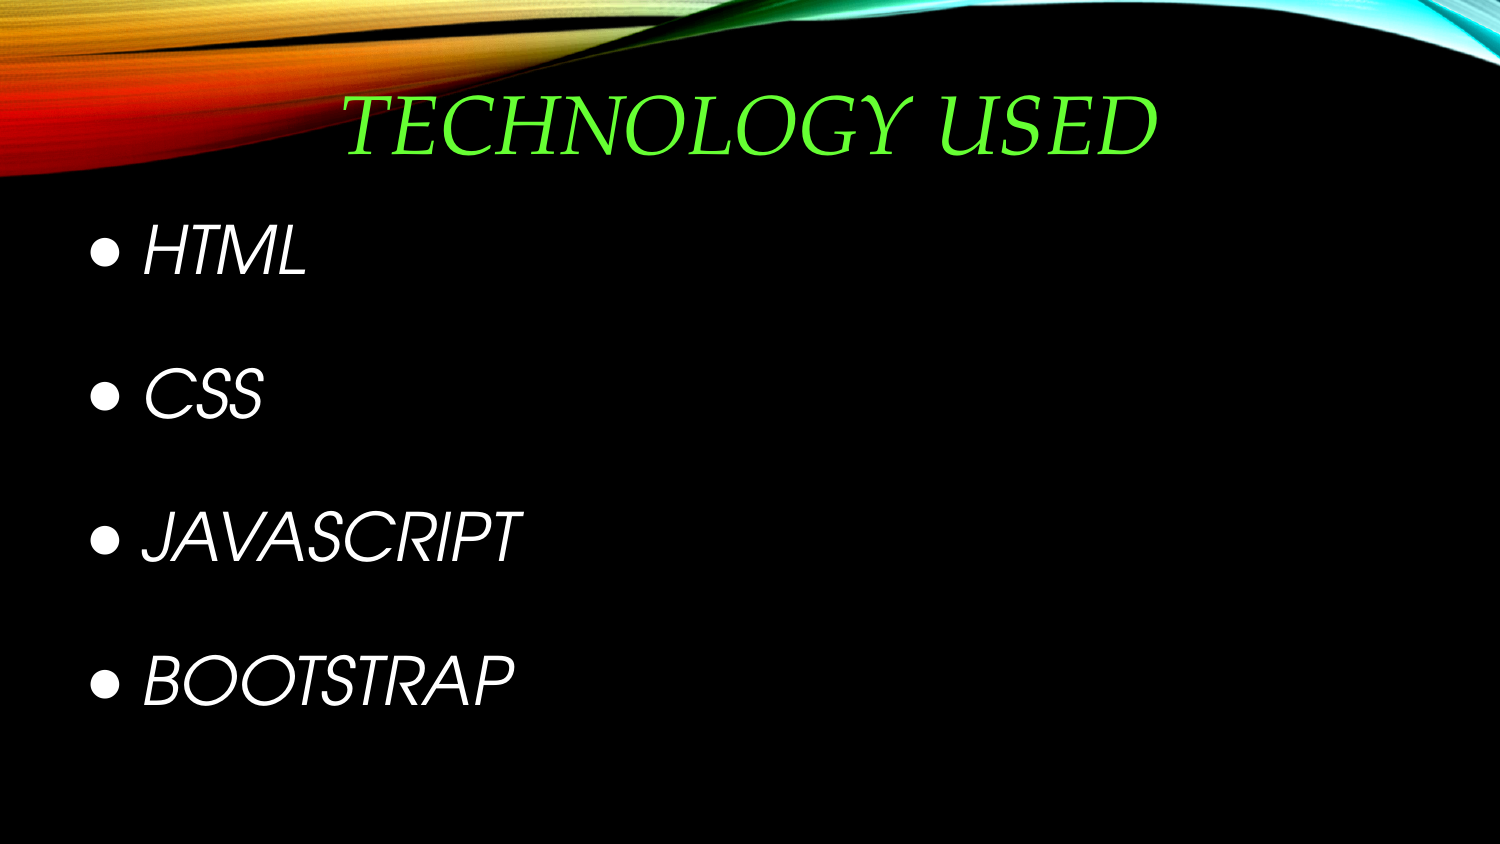

# Technology used
HTML

CSS

JAVASCRIPT

BOOTSTRAP